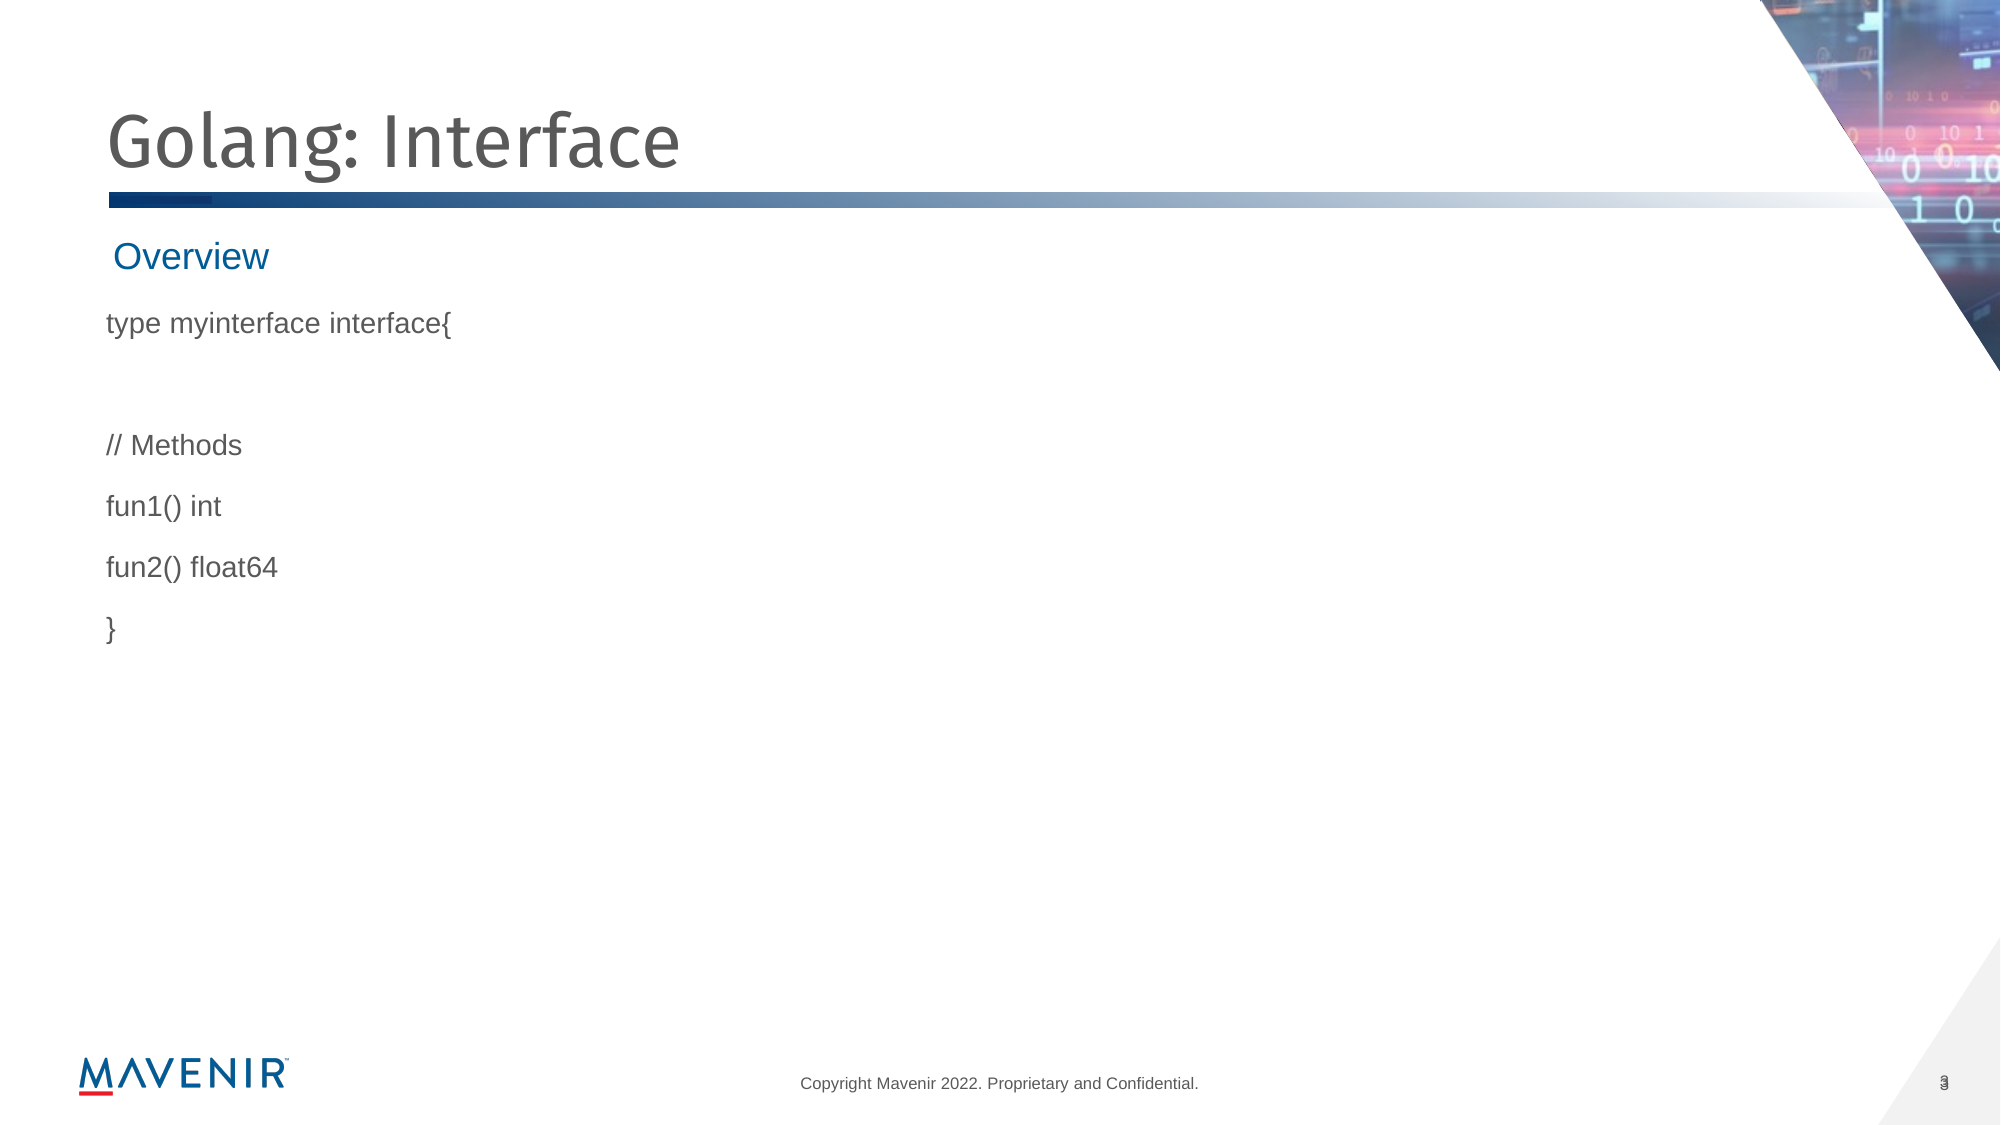

# Golang: Interface

Overview

type myinterface interface{

// Methods
fun1() int
fun2() float64
}

3